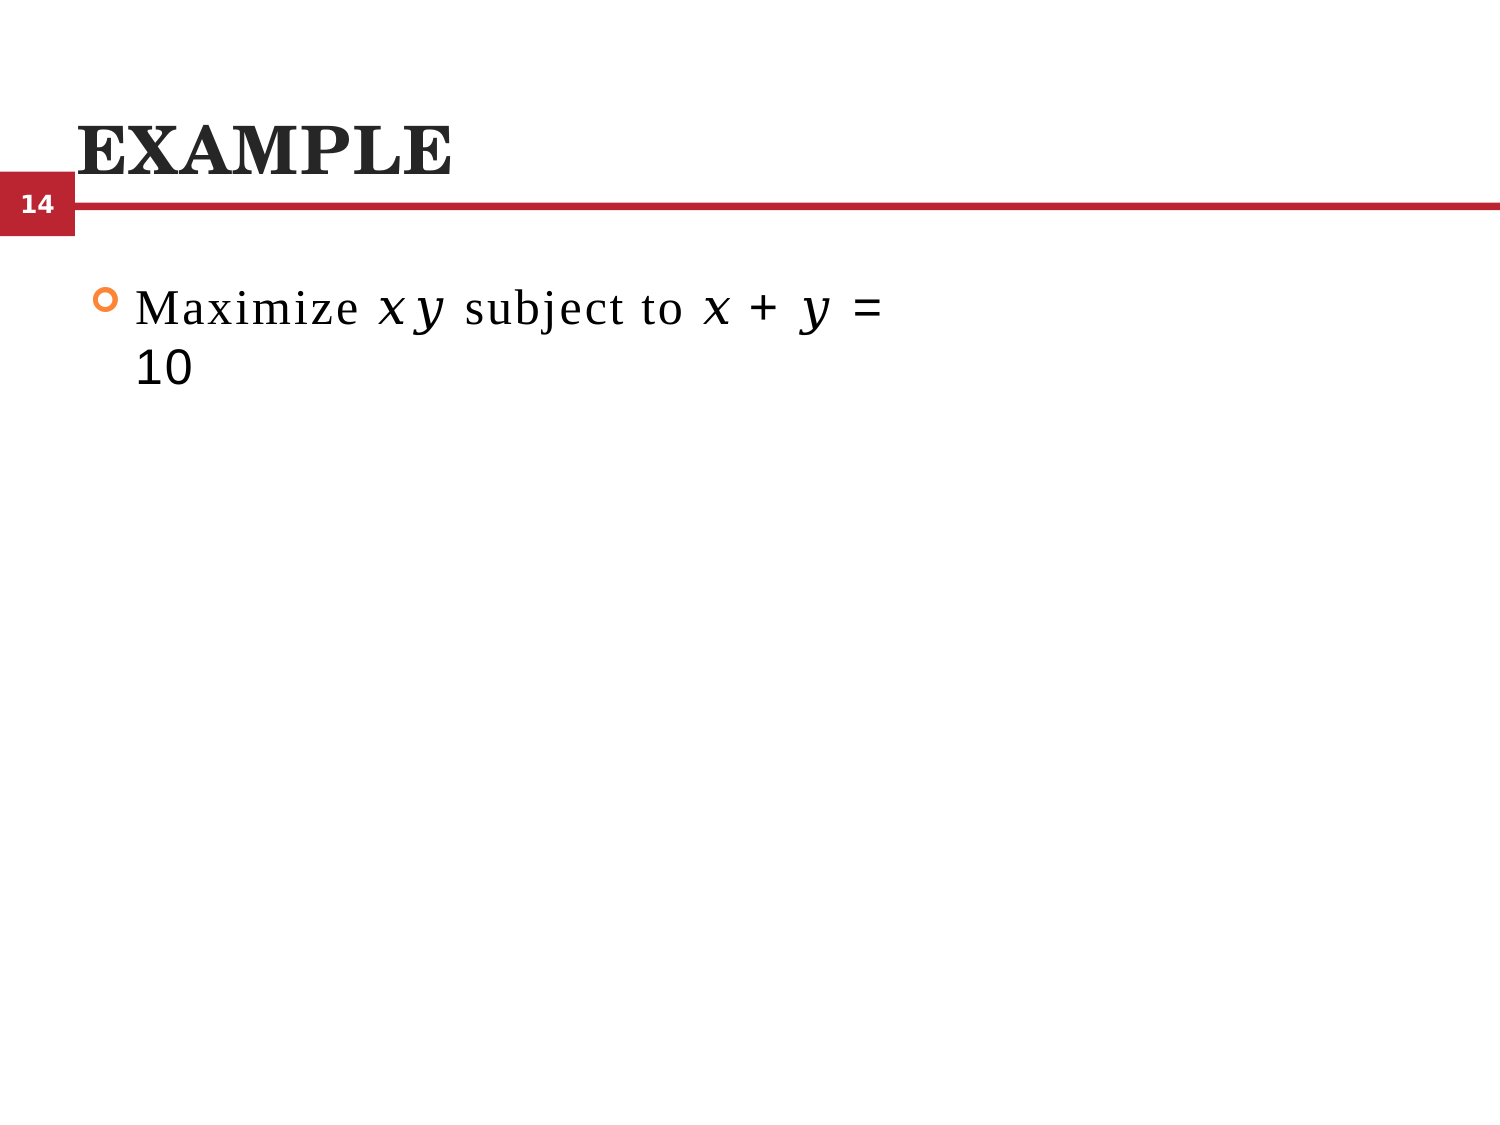

# Example
Maximize 𝑥𝑦 subject to 𝑥 + 𝑦 = 10